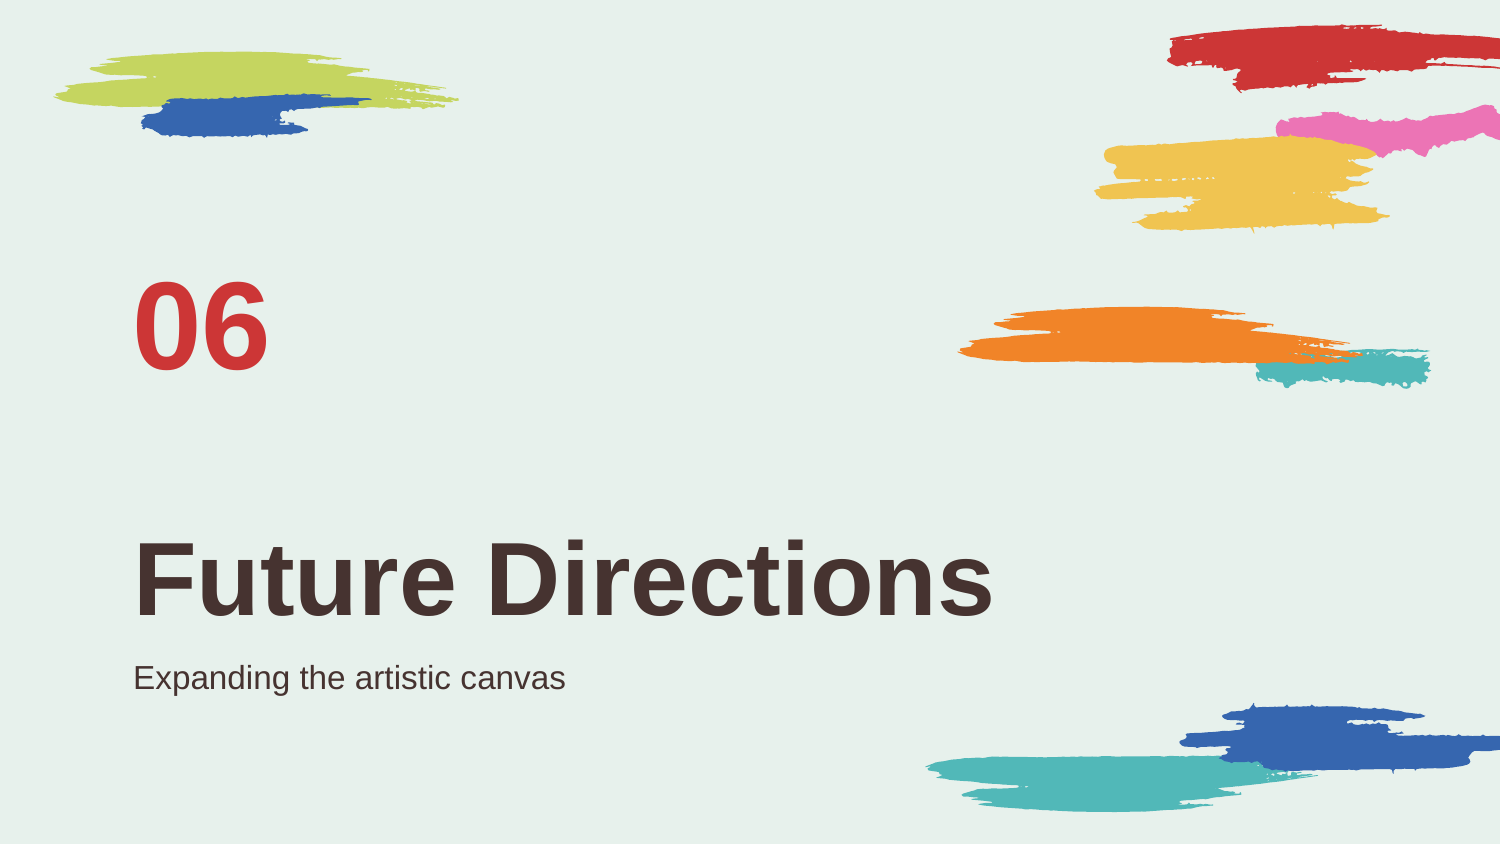

06

# Future Directions
Expanding the artistic canvas